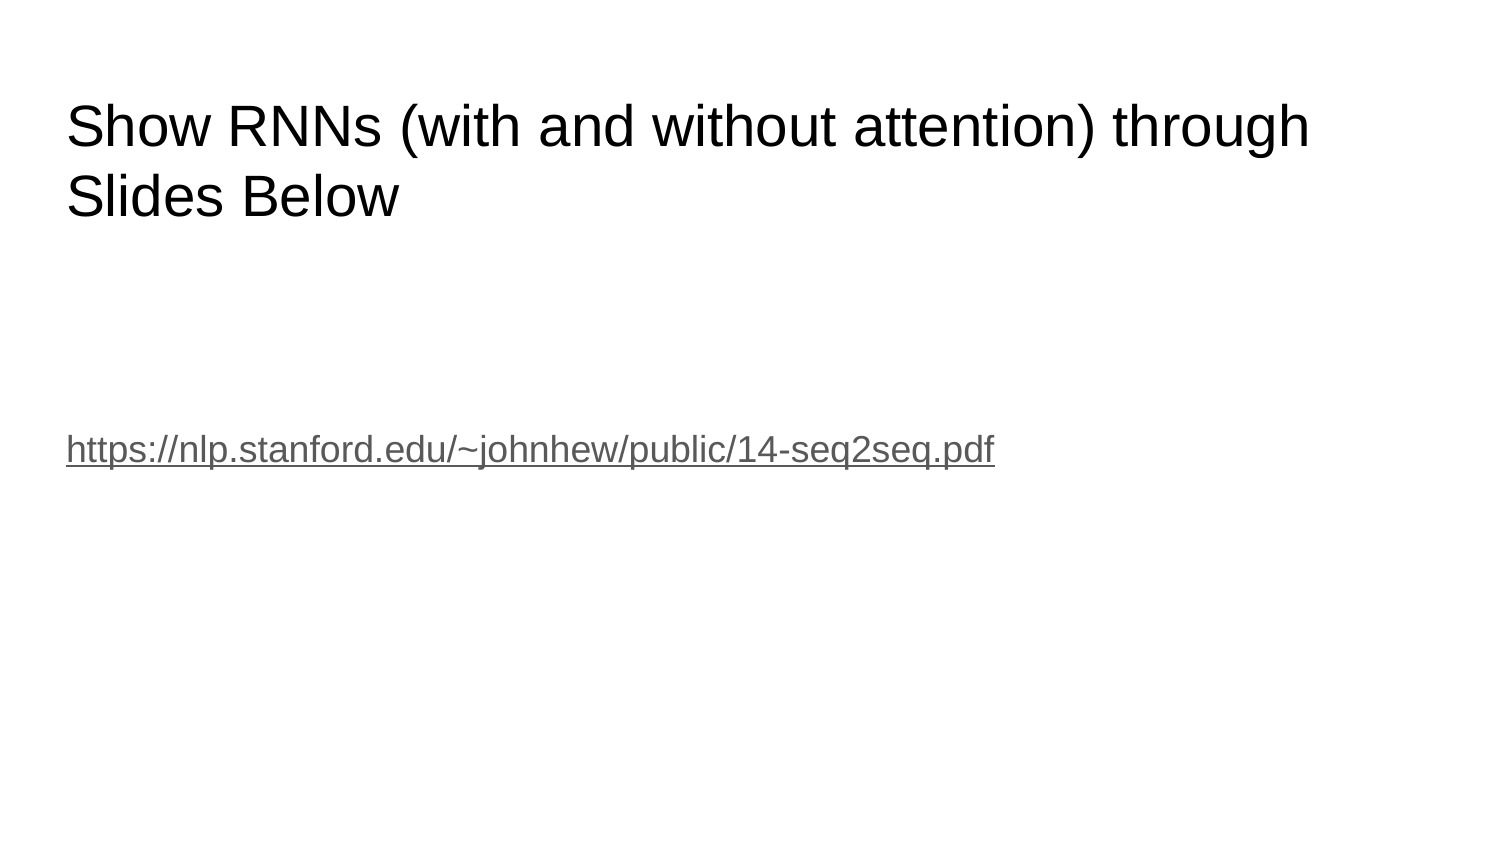

# Show RNNs (with and without attention) through Slides Below

https://nlp.stanford.edu/~johnhew/public/14-seq2seq.pdf